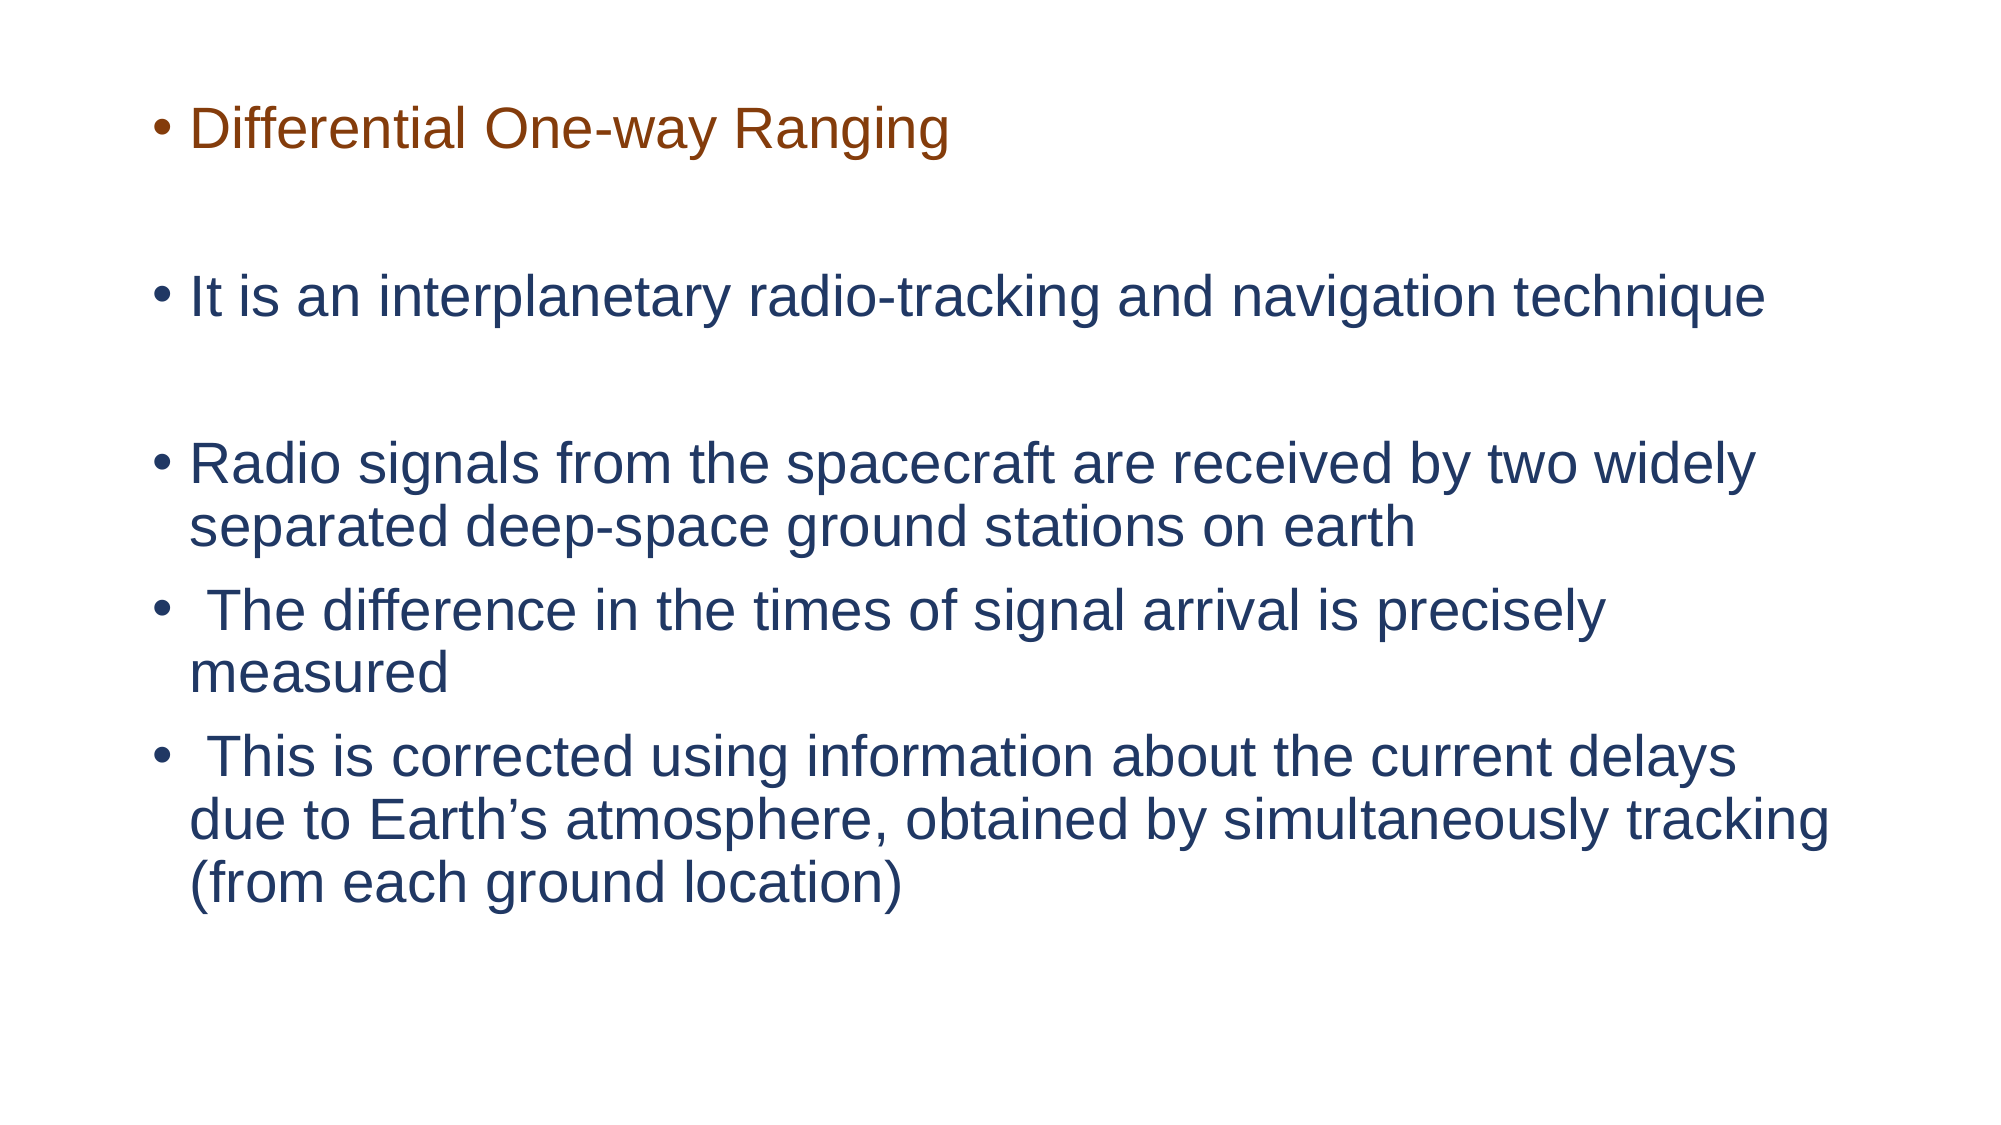

Differential One-way Ranging

It is an interplanetary radio-tracking and navigation technique

Radio signals from the spacecraft are received by two widely separated deep-space ground stations on earth
 The difference in the times of signal arrival is precisely measured
 This is corrected using information about the current delays due to Earth’s atmosphere, obtained by simultaneously tracking (from each ground location)